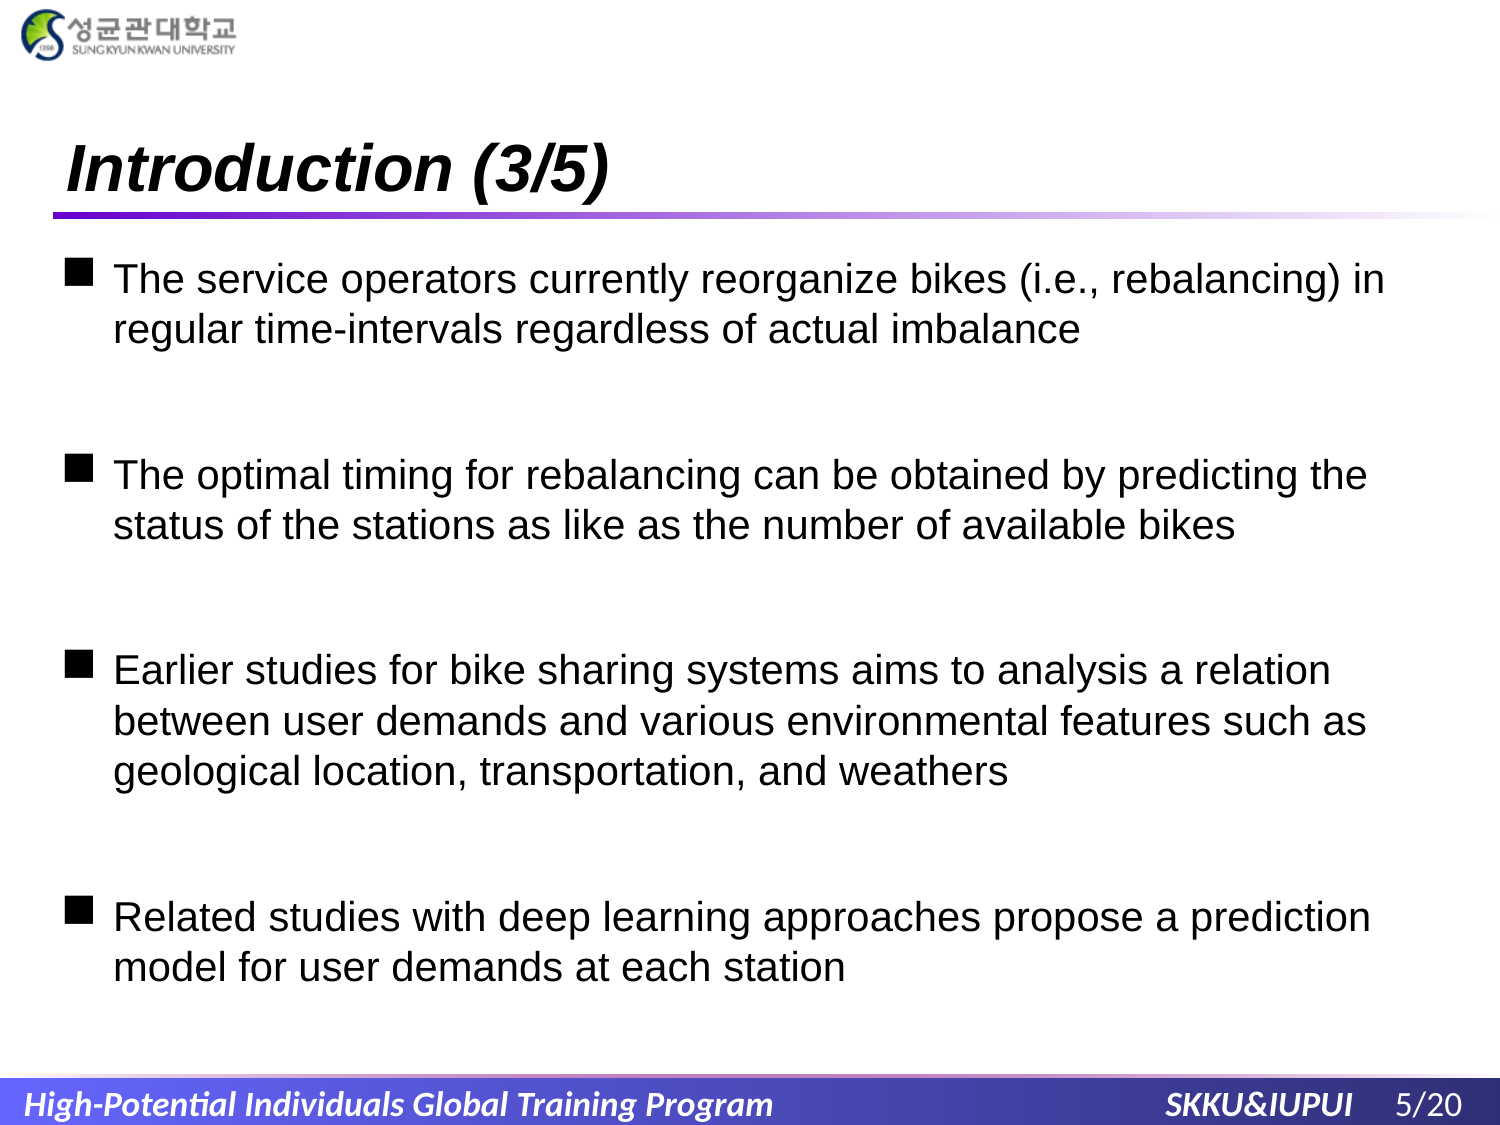

# Introduction (3/5)
The service operators currently reorganize bikes (i.e., rebalancing) in regular time-intervals regardless of actual imbalance

The optimal timing for rebalancing can be obtained by predicting the status of the stations as like as the number of available bikes

Earlier studies for bike sharing systems aims to analysis a relation between user demands and various environmental features such as geological location, transportation, and weathers

Related studies with deep learning approaches propose a prediction model for user demands at each station